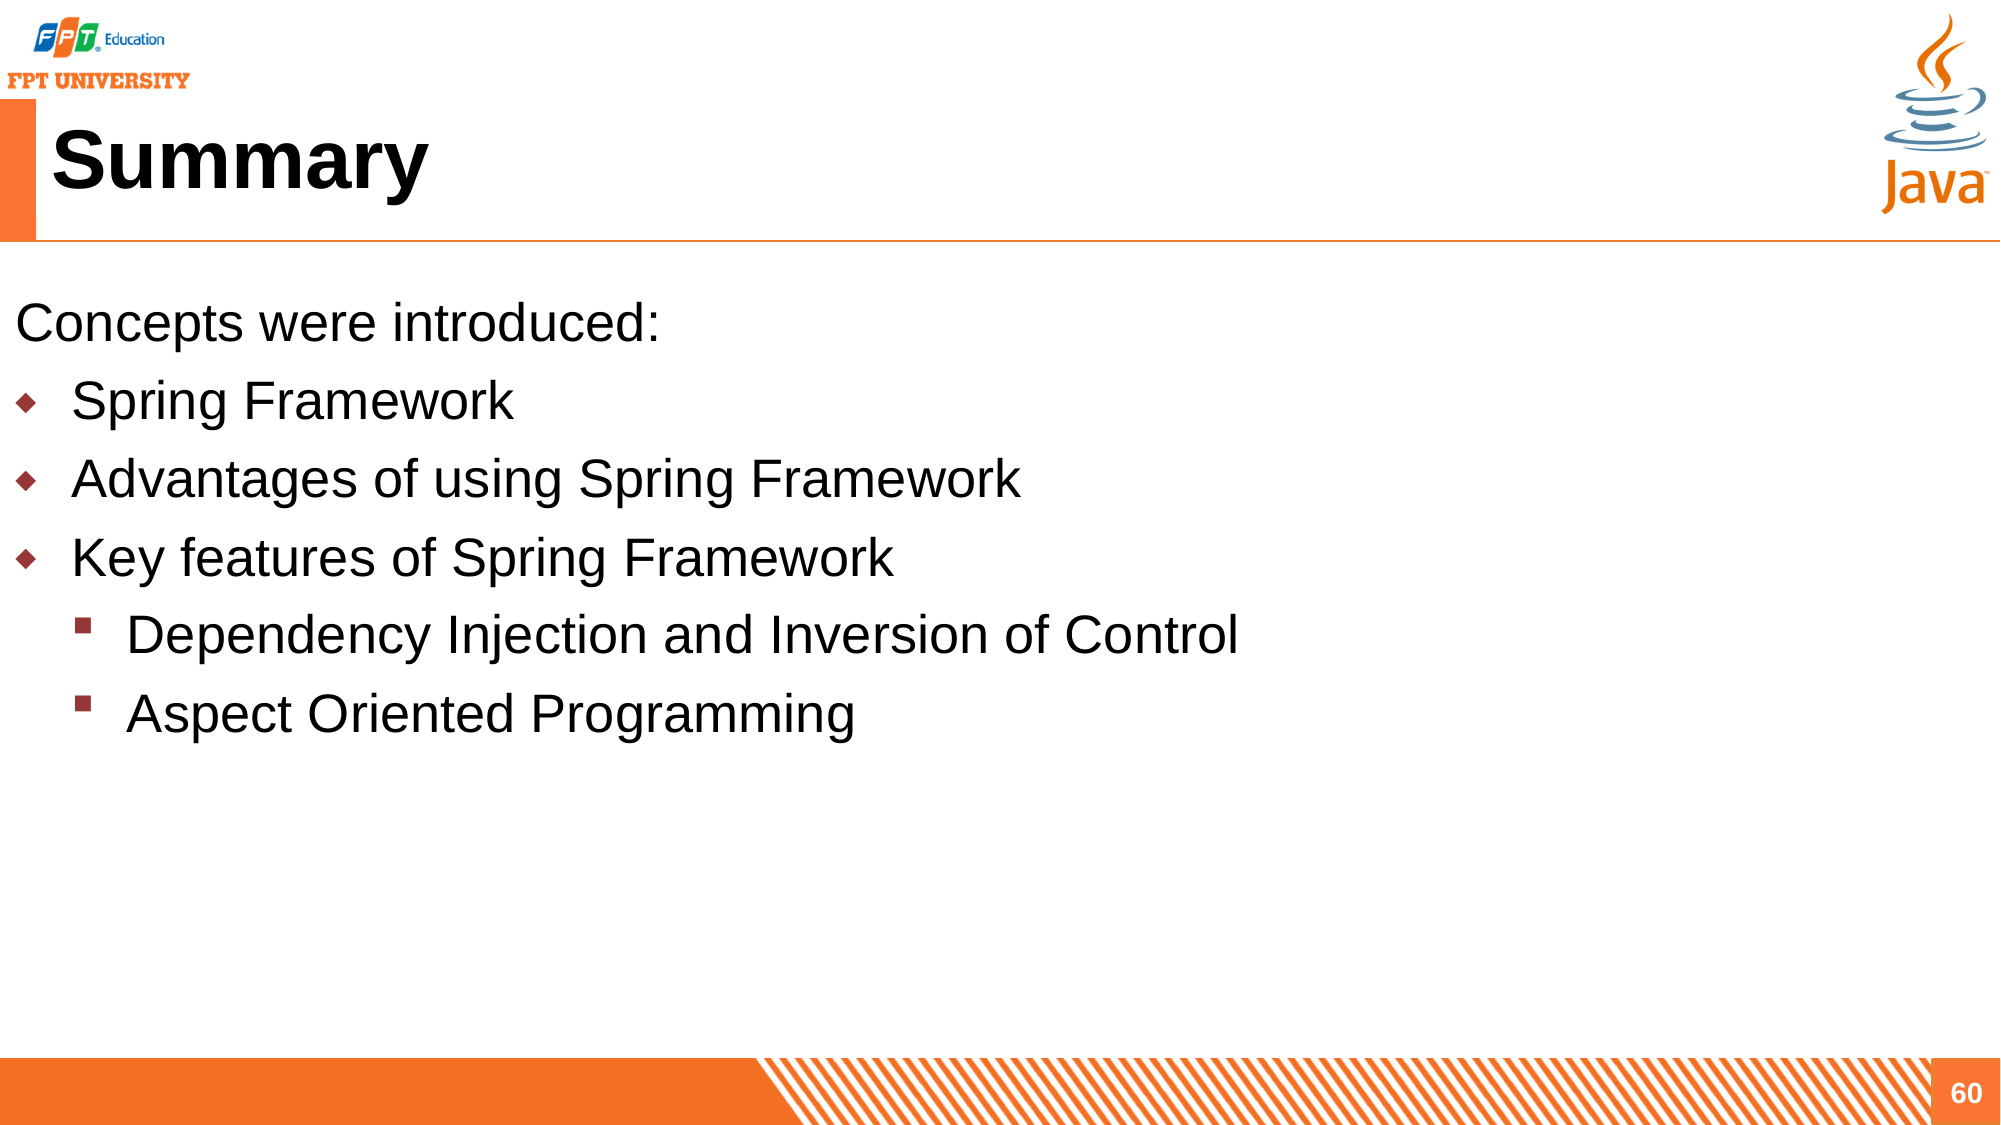

# Summary
Concepts were introduced:
Spring Framework
Advantages of using Spring Framework
Key features of Spring Framework
Dependency Injection and Inversion of Control
Aspect Oriented Programming

60